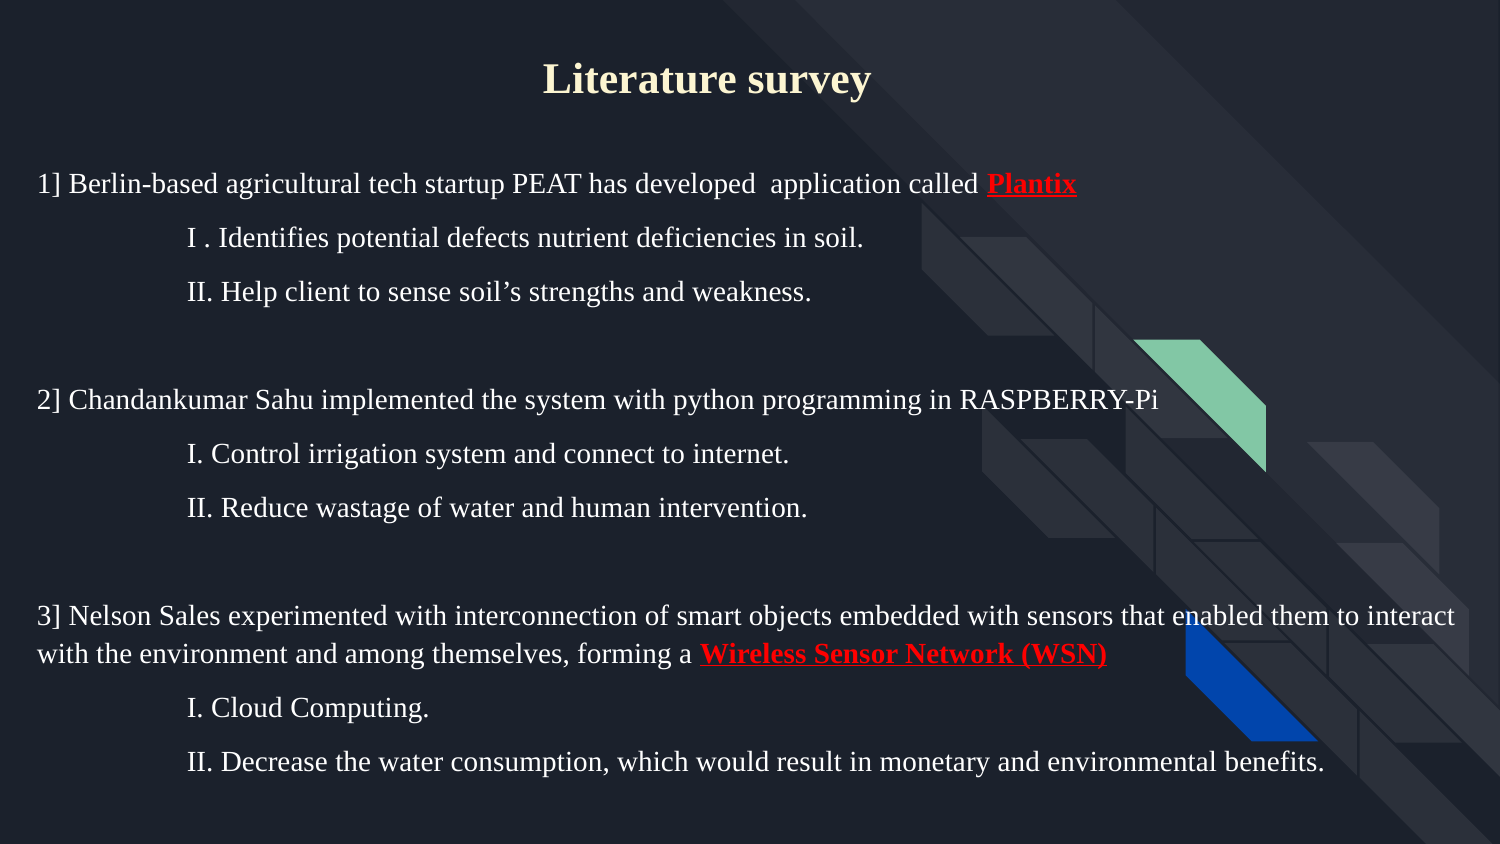

Literature survey

1] Berlin-based agricultural tech startup PEAT has developed  application called Plantix
	I . Identifies potential defects nutrient deficiencies in soil.
	II. Help client to sense soil’s strengths and weakness.

2] Chandankumar Sahu implemented the system with python programming in RASPBERRY-Pi
	I. Control irrigation system and connect to internet.
	II. Reduce wastage of water and human intervention.

3] Nelson Sales experimented with interconnection of smart objects embedded with sensors that enabled them to interact with the environment and among themselves, forming a Wireless Sensor Network (WSN)
	I. Cloud Computing.
	II. Decrease the water consumption, which would result in monetary and environmental benefits.